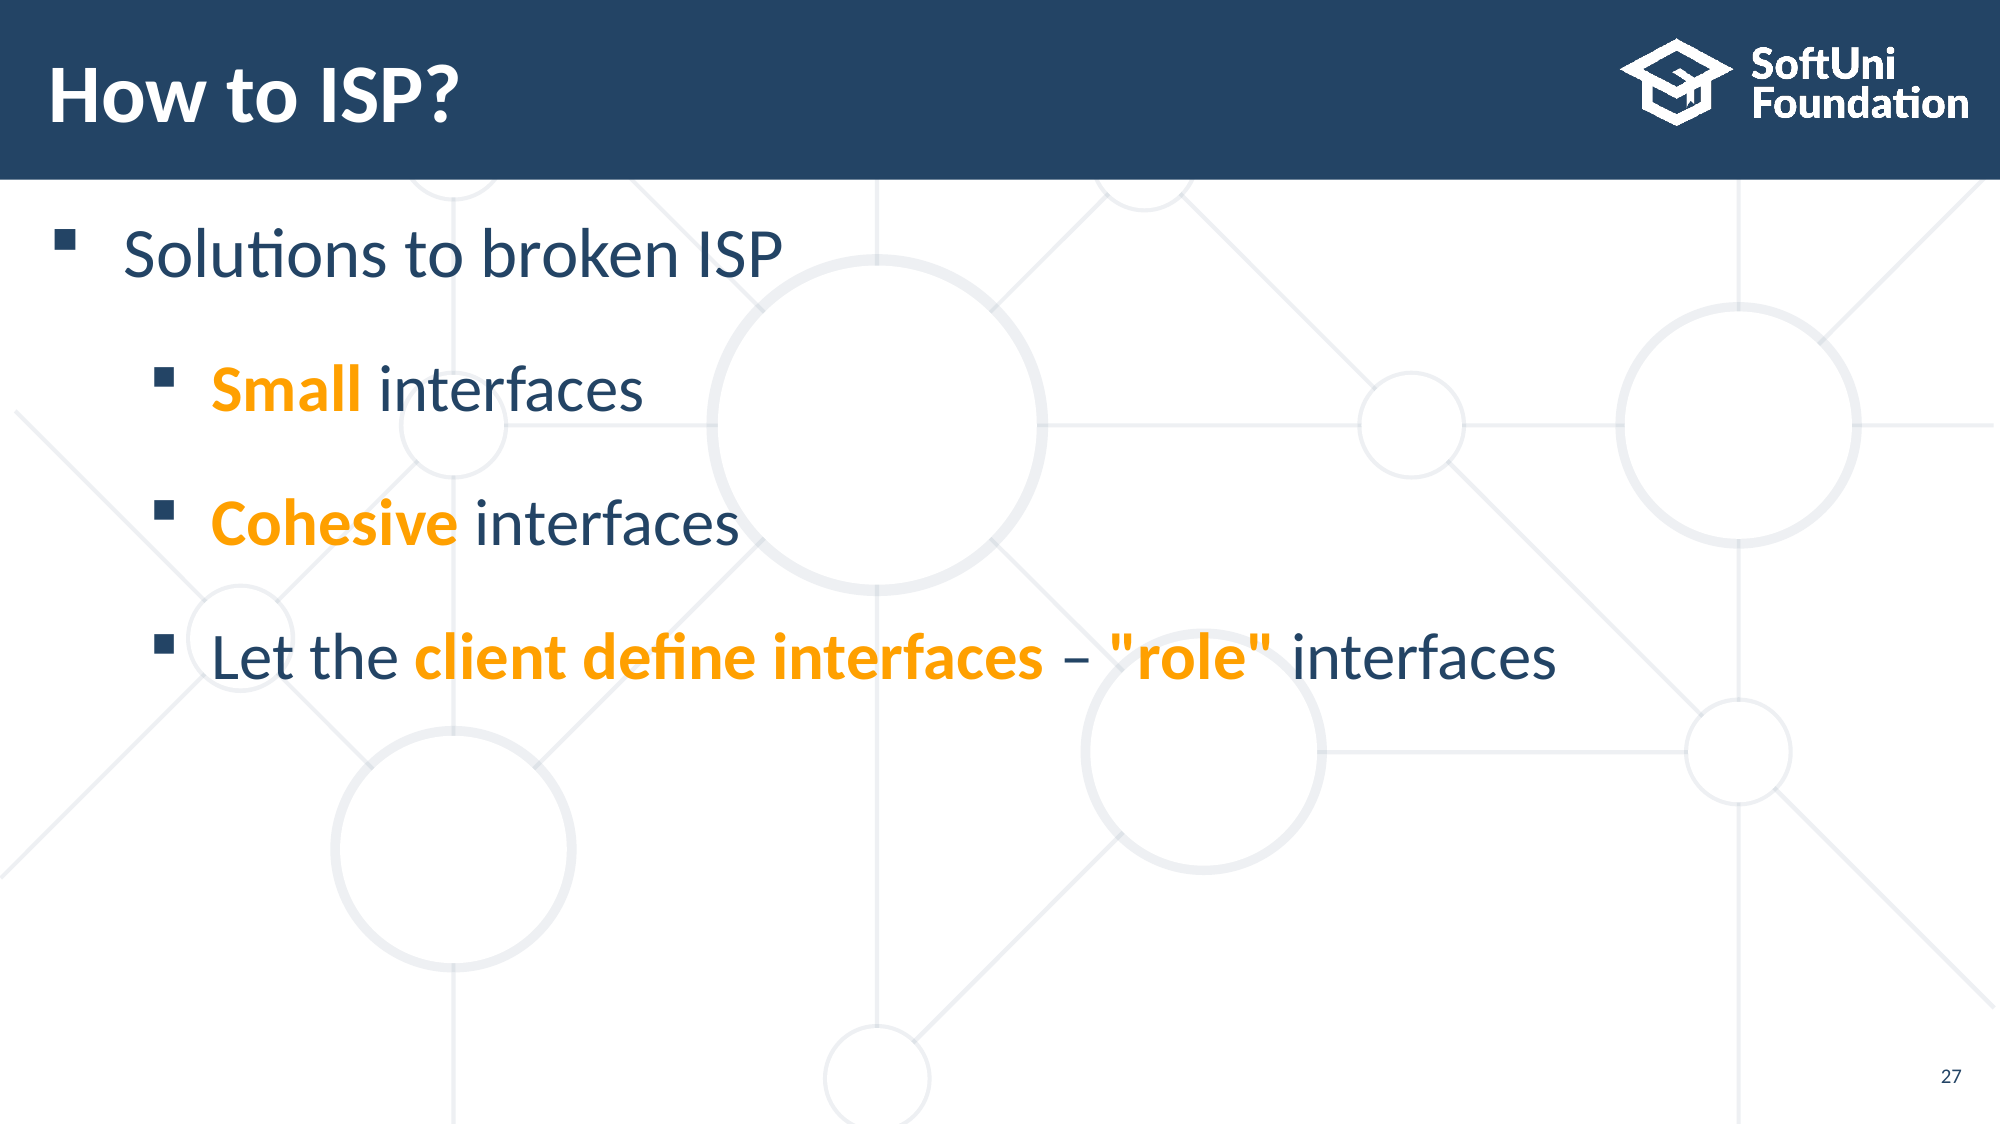

# How to ISP?
Solutions to broken ISP
Small interfaces
Cohesive interfaces
Let the client define interfaces – "role" interfaces
27